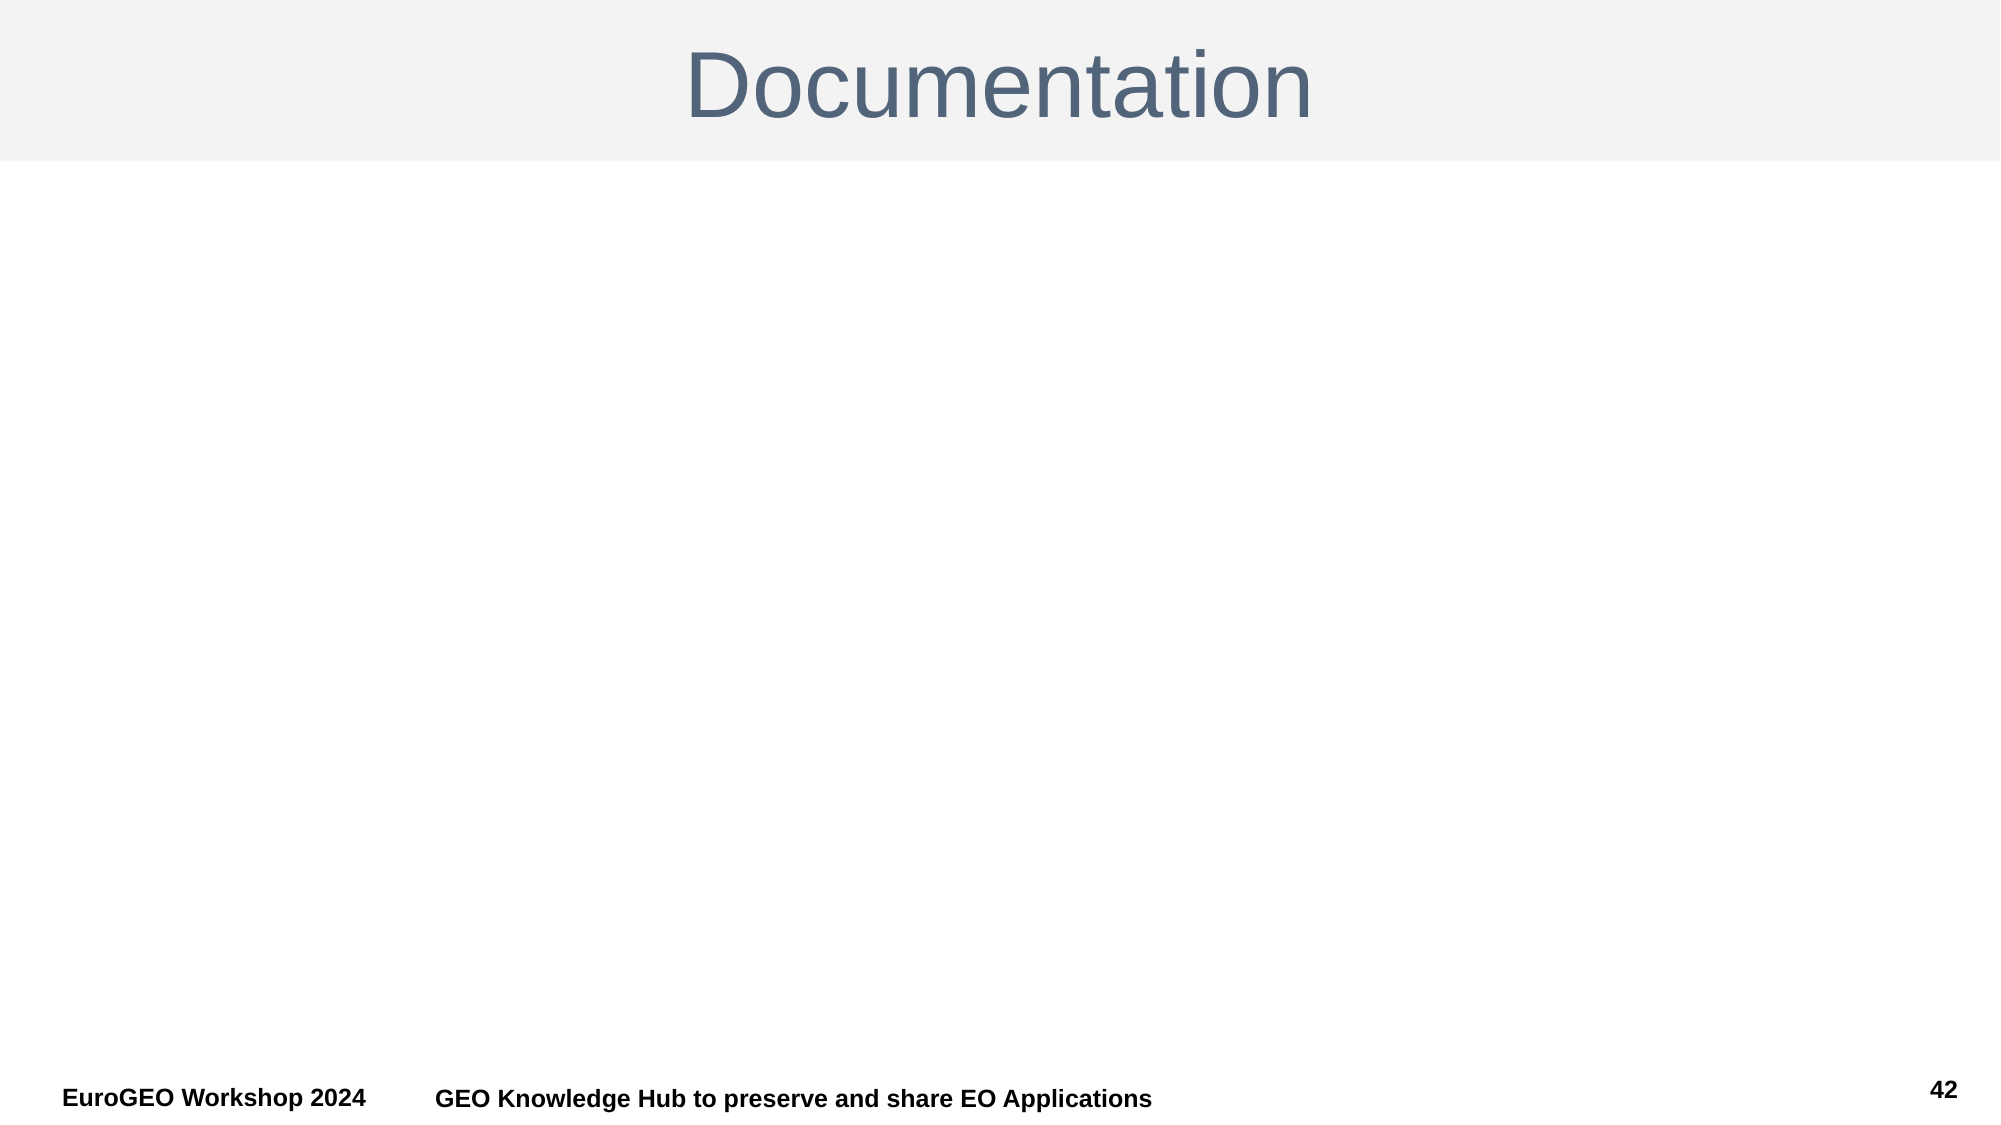

Documentation
06/16/2023
42
EuroGEO Workshop 2024
GEO Knowledge Hub to preserve and share EO Applications